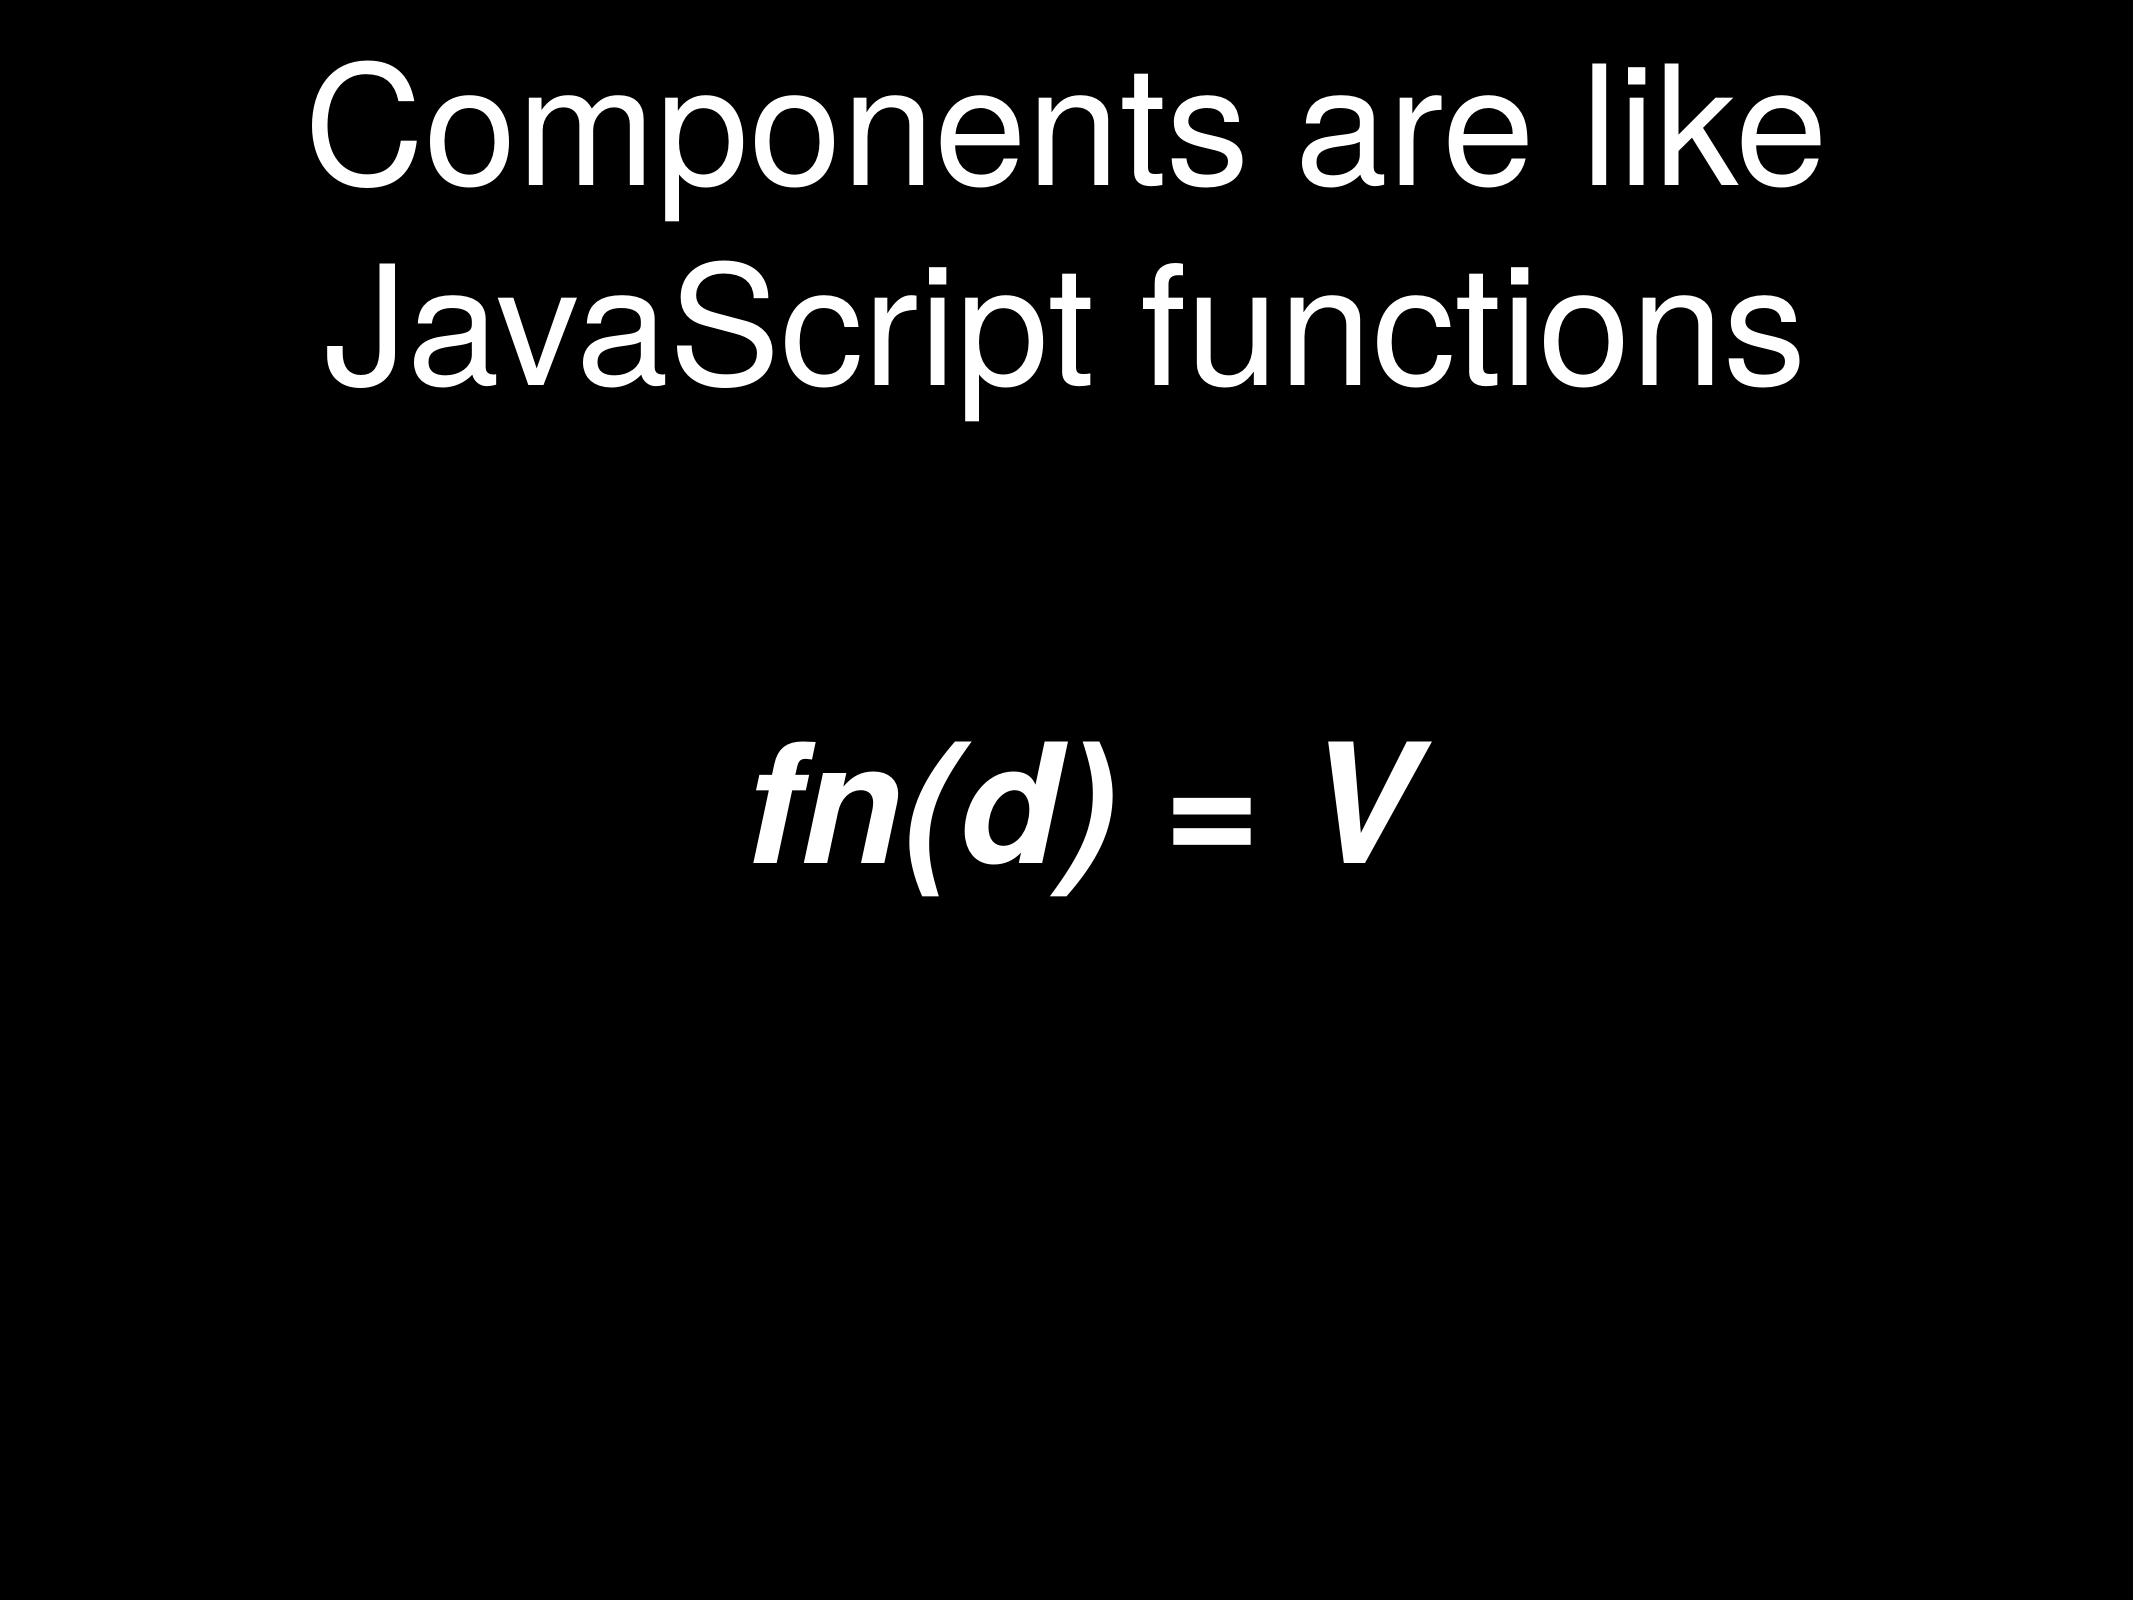

# Components are like JavaScript functions
fn(d) = V